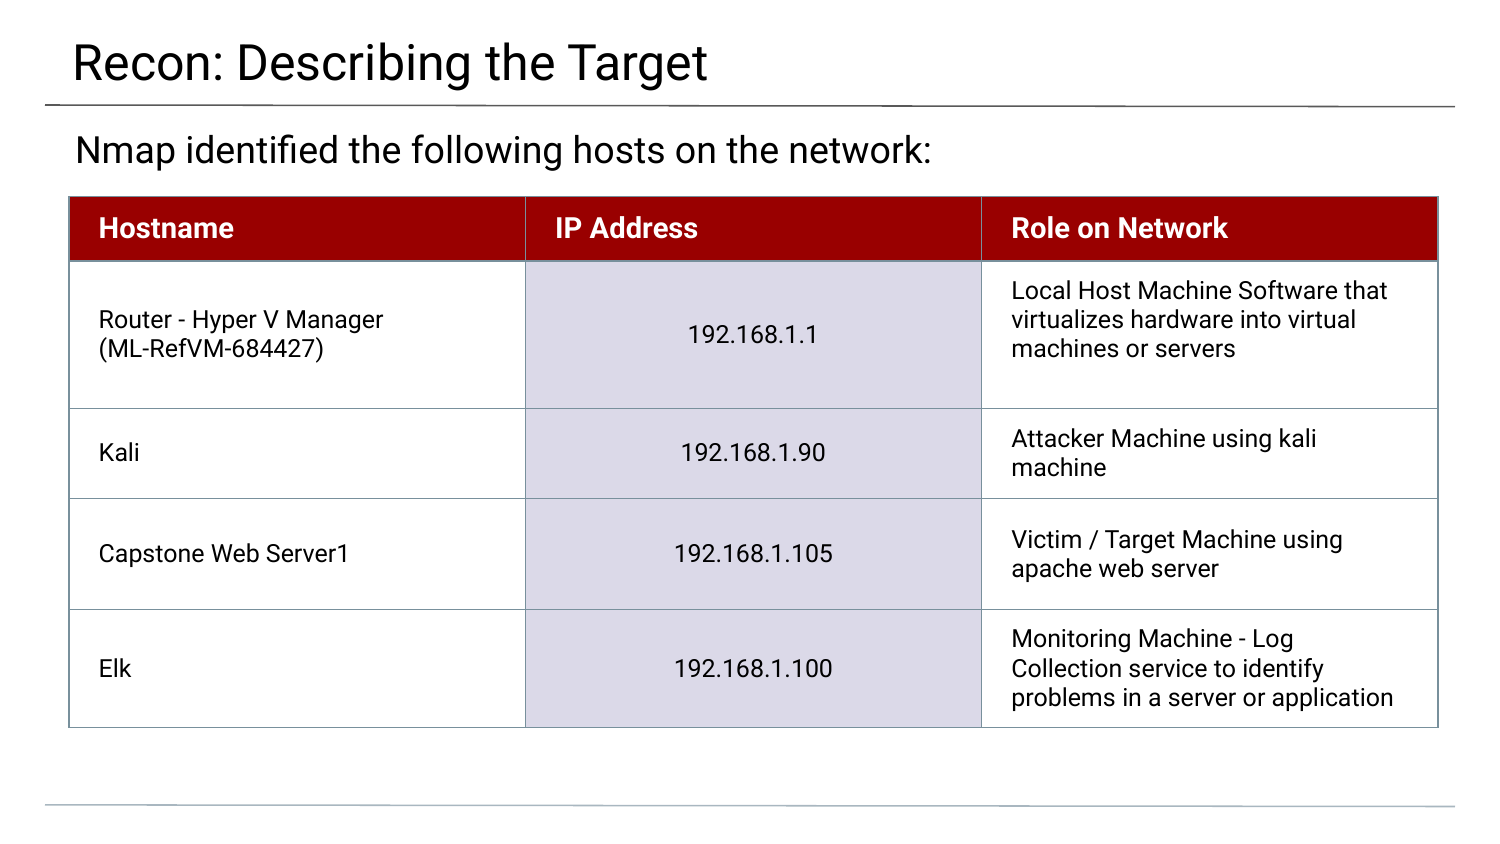

# Recon: Describing the Target
Nmap identified the following hosts on the network:
| Hostname | IP Address | Role on Network |
| --- | --- | --- |
| Router - Hyper V Manager (ML-RefVM-684427) | 192.168.1.1 | Local Host Machine Software that virtualizes hardware into virtual machines or servers |
| Kali | 192.168.1.90 | Attacker Machine using kali machine |
| Capstone Web Server1 | 192.168.1.105 | Victim / Target Machine using apache web server |
| Elk | 192.168.1.100 | Monitoring Machine - Log Collection service to identify problems in a server or application |